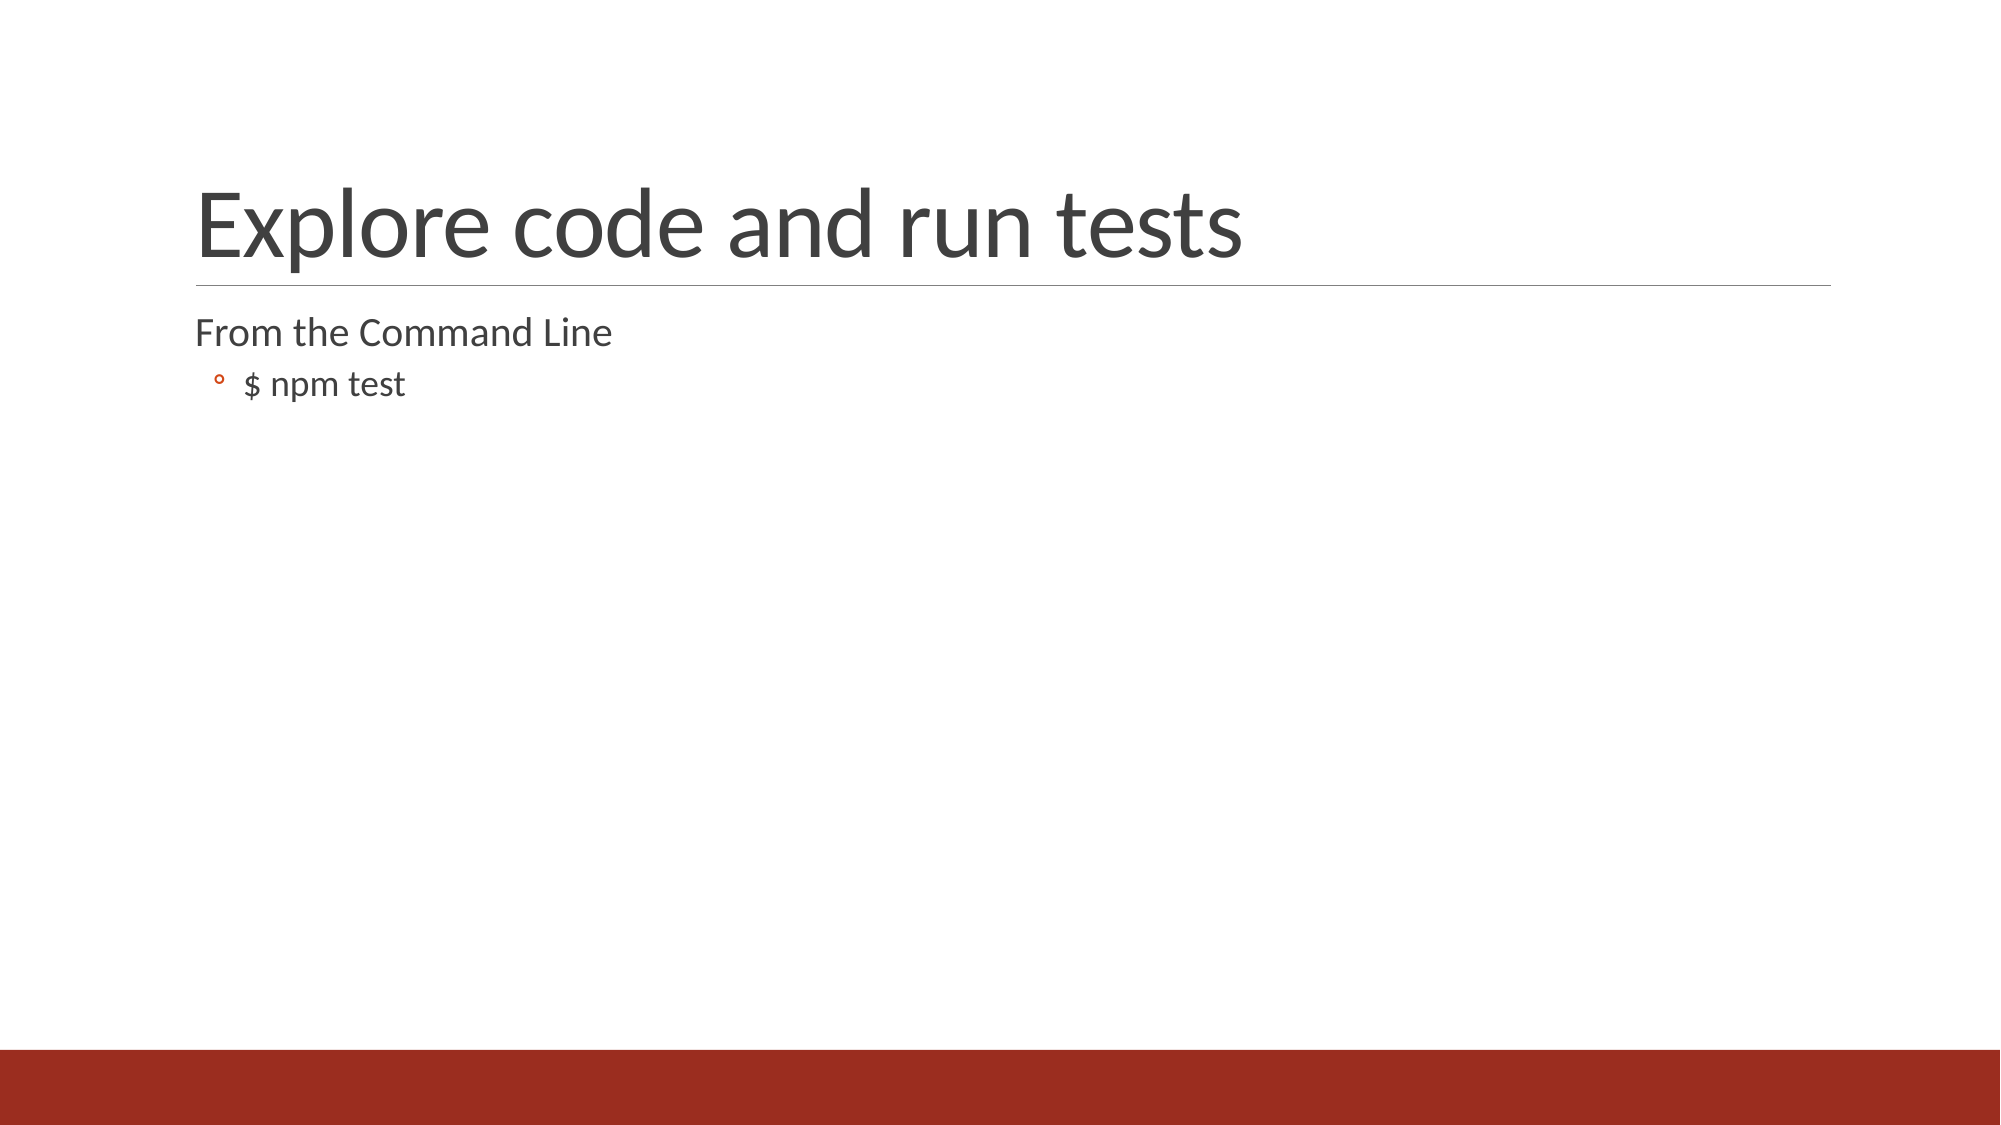

# Explore code and run tests
From the Command Line
$ npm test